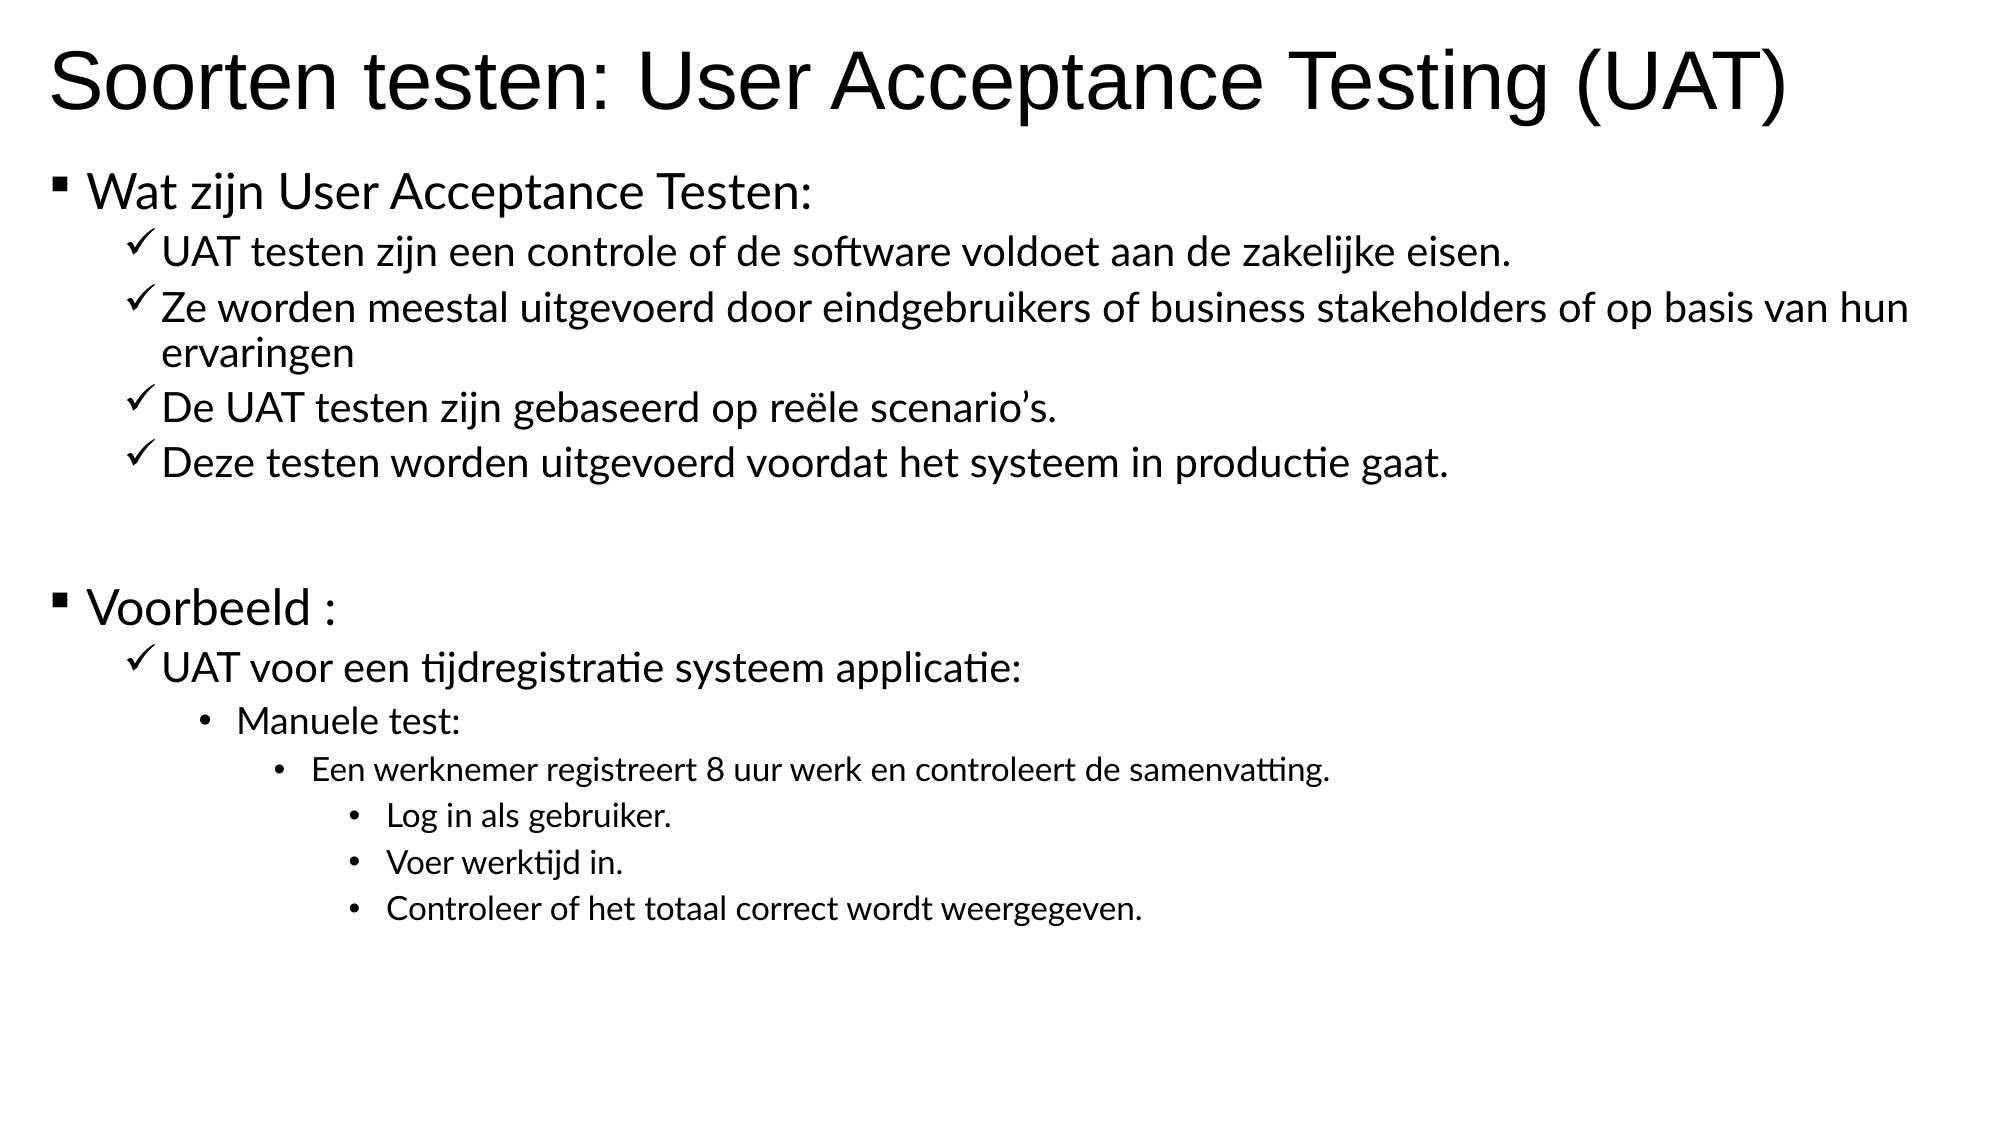

# Soorten testen: User Acceptance Testing (UAT)
Wat zijn User Acceptance Testen:
UAT testen zijn een controle of de software voldoet aan de zakelijke eisen.
Ze worden meestal uitgevoerd door eindgebruikers of business stakeholders of op basis van hun ervaringen
De UAT testen zijn gebaseerd op reële scenario’s.
Deze testen worden uitgevoerd voordat het systeem in productie gaat.

Voorbeeld :
UAT voor een tijdregistratie systeem applicatie:
Manuele test:
Een werknemer registreert 8 uur werk en controleert de samenvatting.
Log in als gebruiker.
Voer werktijd in.
Controleer of het totaal correct wordt weergegeven.